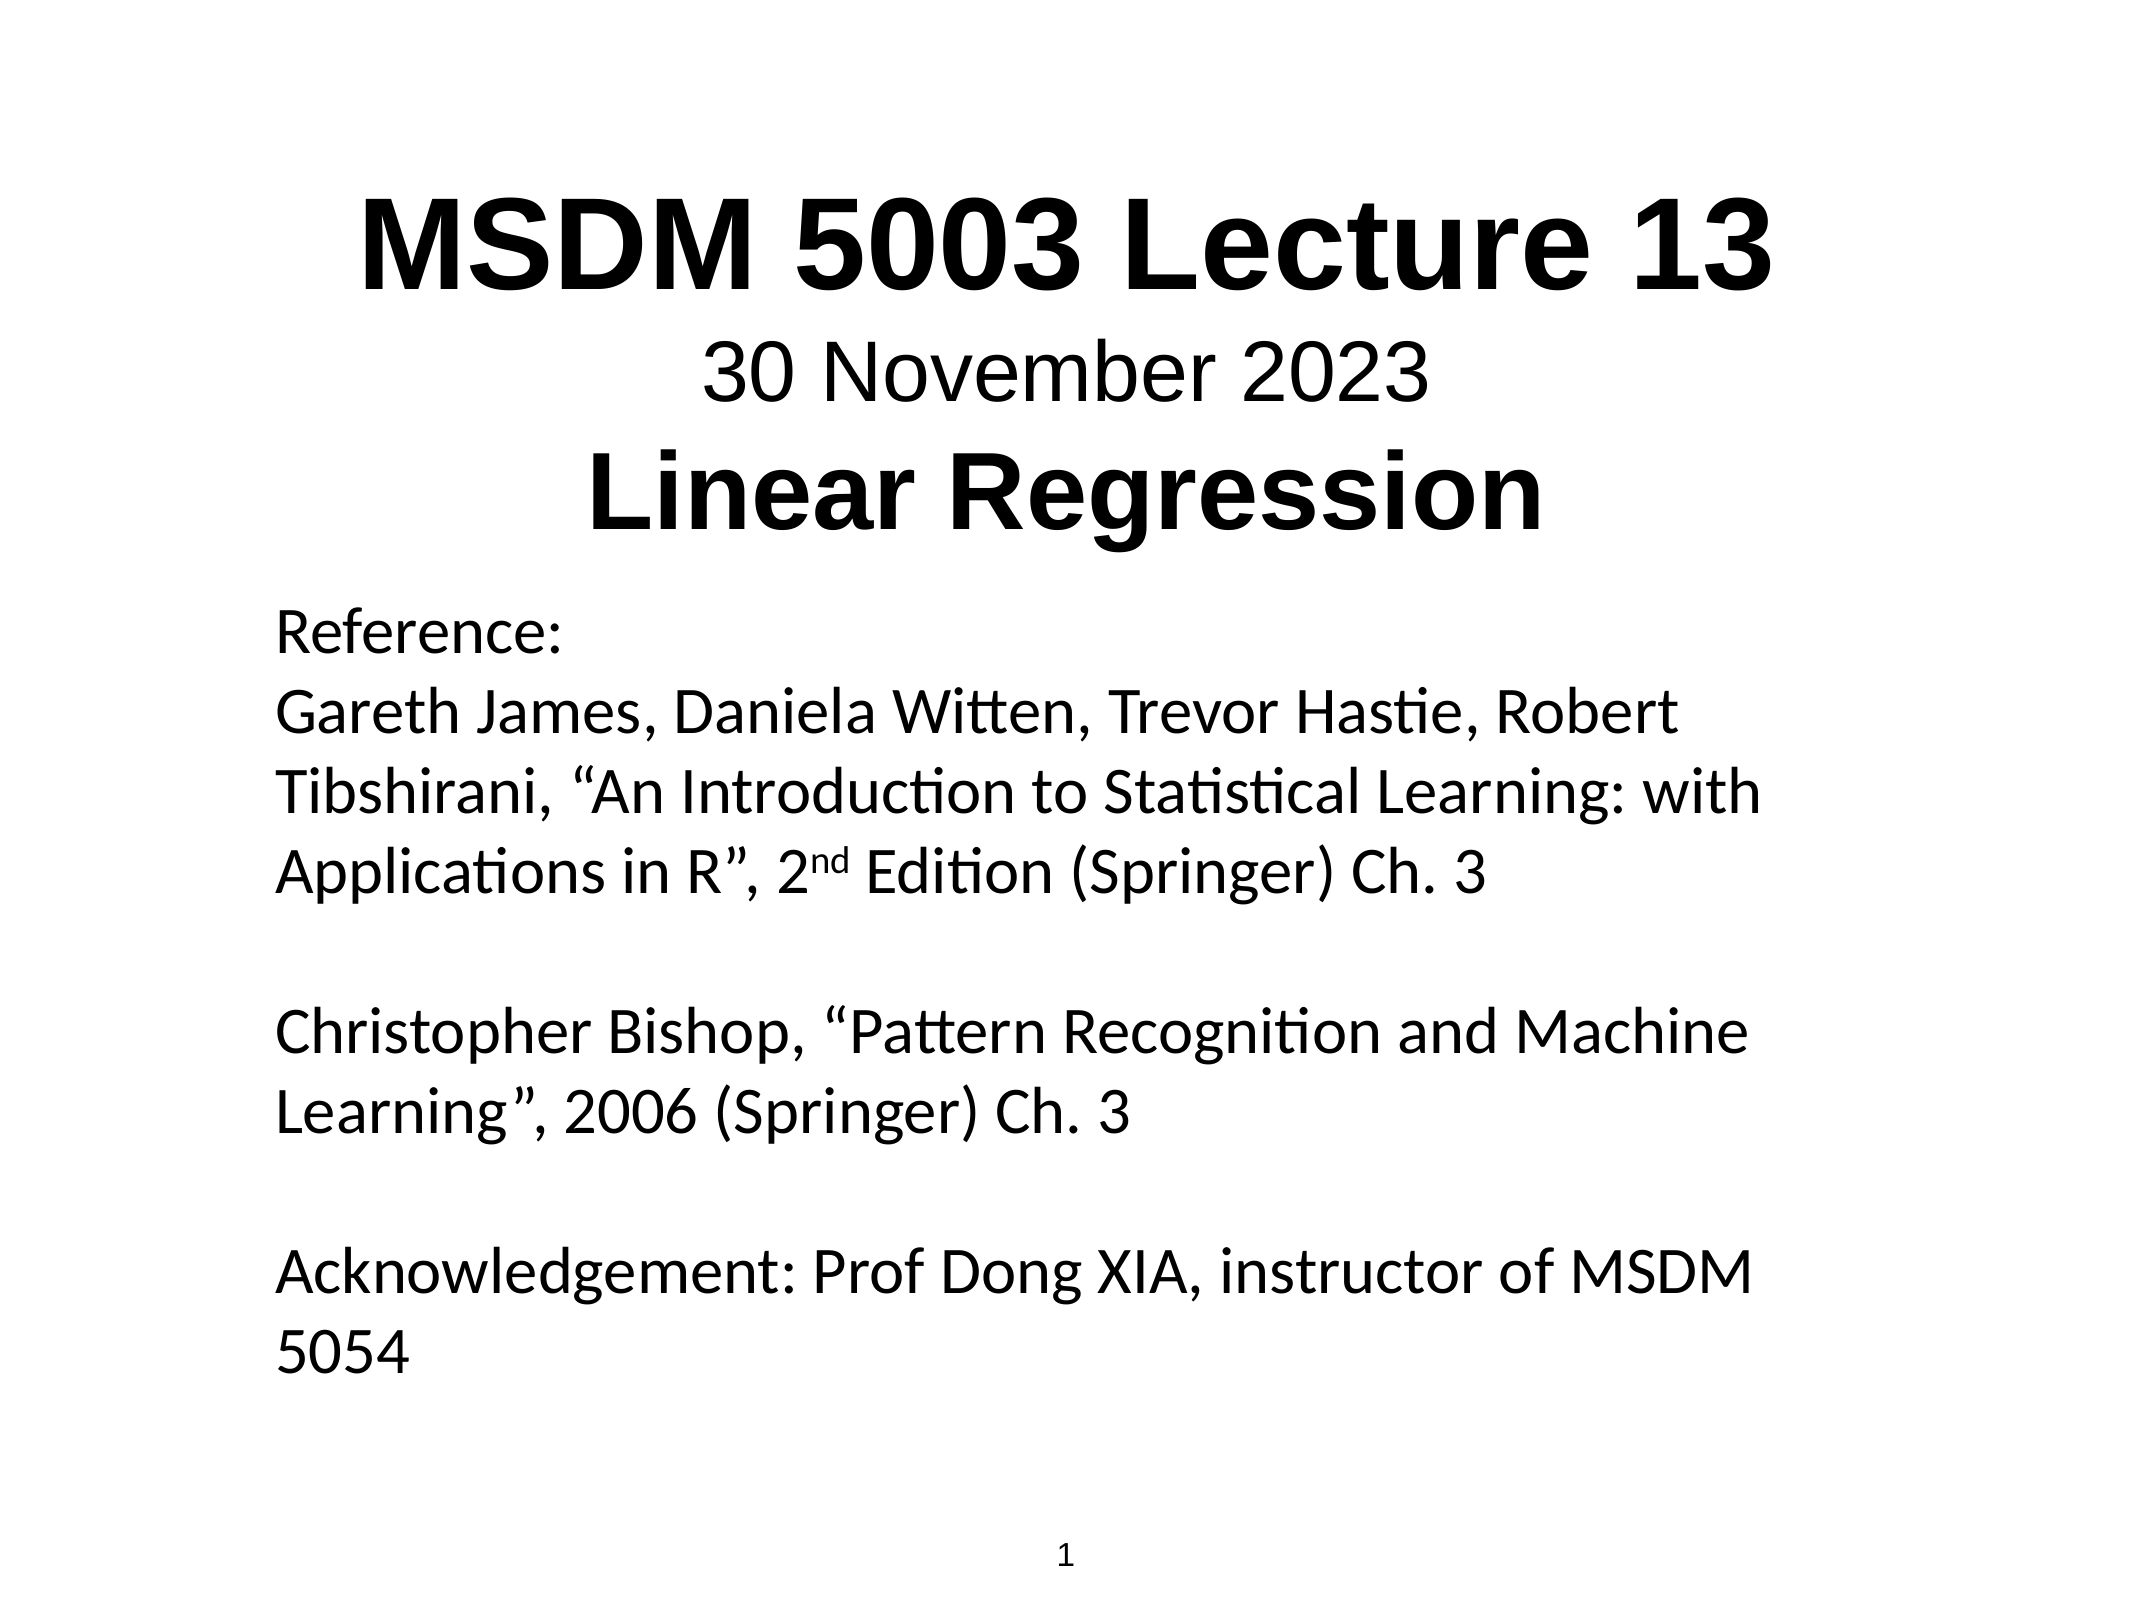

# MSDM 5003 Lecture 13 30 November 2023 Linear Regression
Reference:
Gareth James, Daniela Witten, Trevor Hastie, Robert Tibshirani, “An Introduction to Statistical Learning: with Applications in R”, 2nd Edition (Springer) Ch. 3

Christopher Bishop, “Pattern Recognition and Machine Learning”, 2006 (Springer) Ch. 3

Acknowledgement: Prof Dong XIA, instructor of MSDM 5054
1